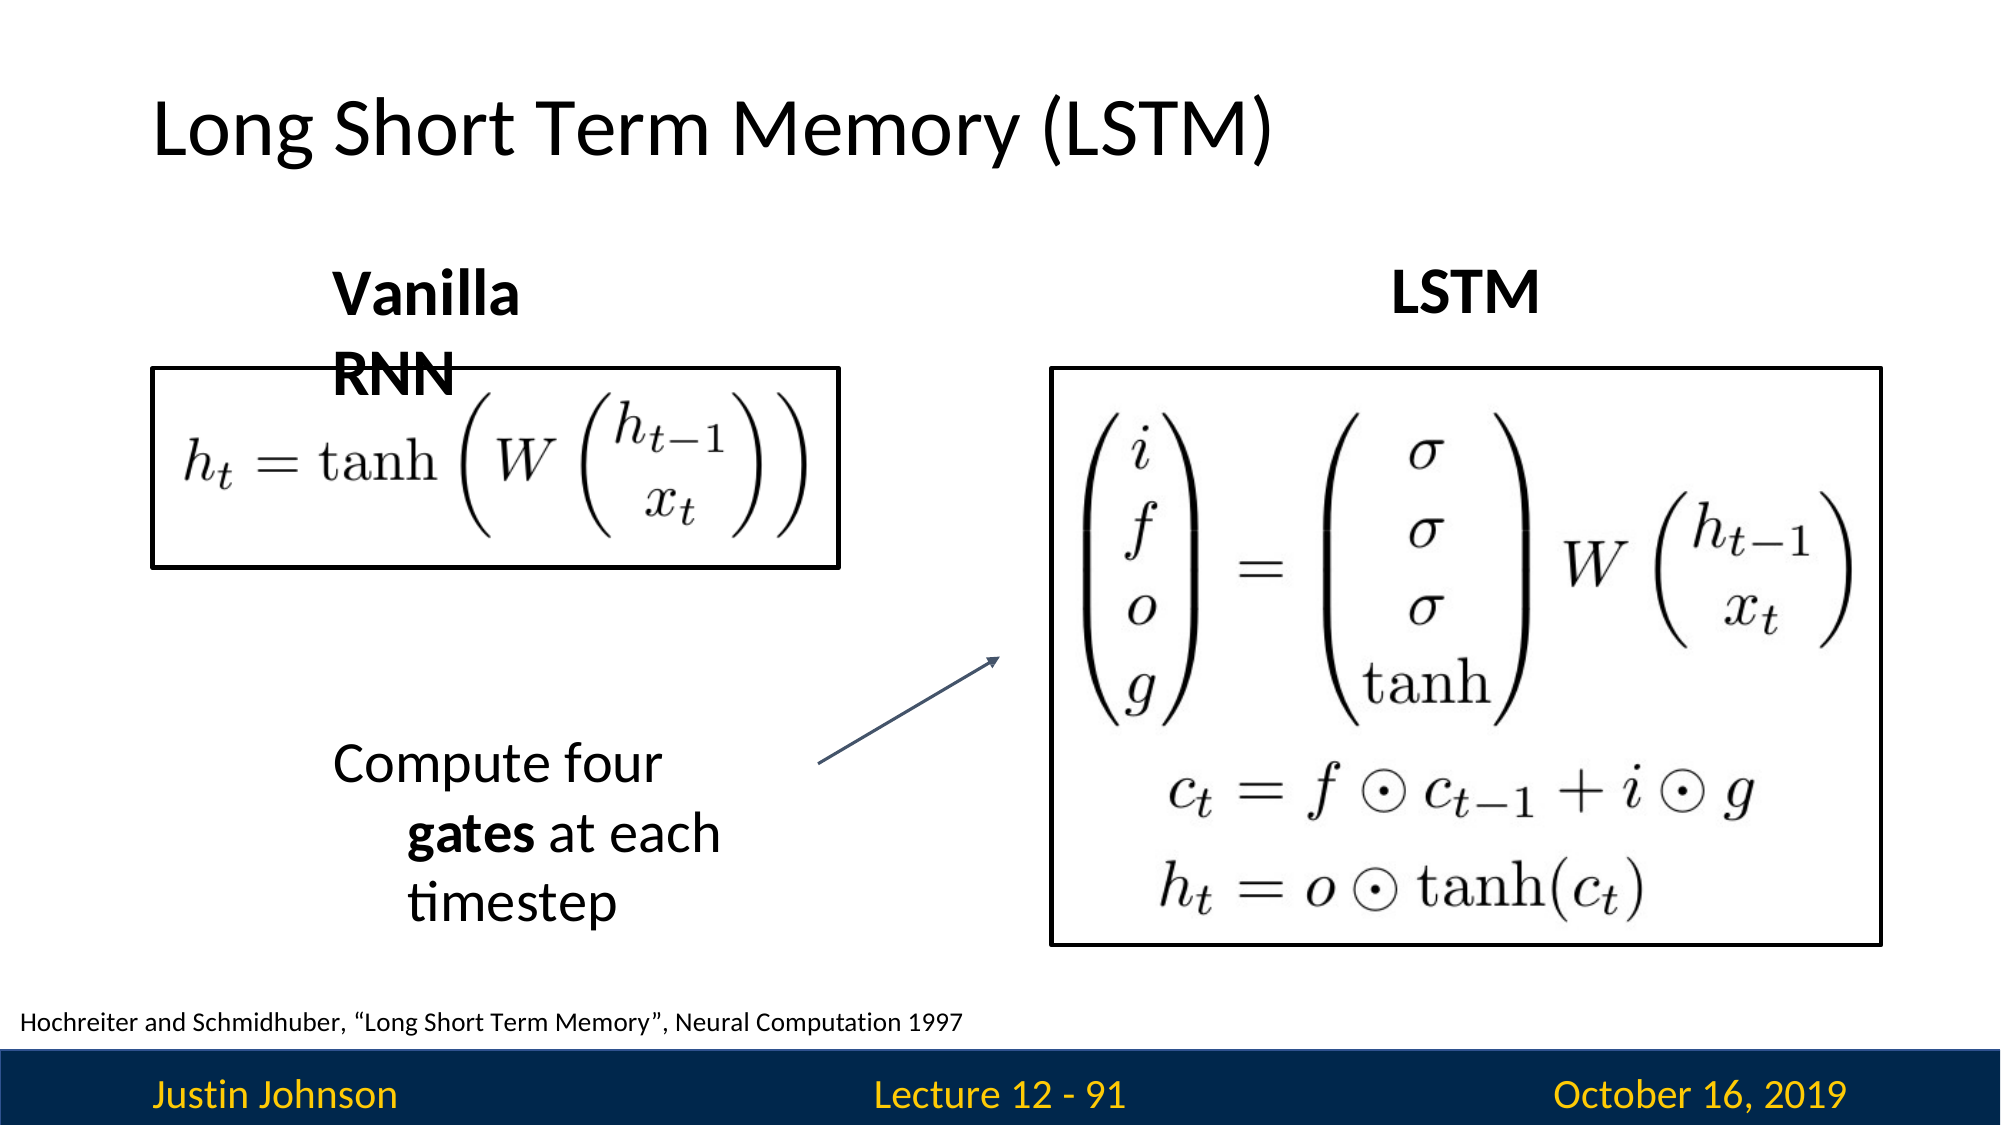

# Long Short Term Memory (LSTM)
LSTM
Vanilla RNN

Compute four gates at each timestep
Hochreiter and Schmidhuber, “Long Short Term Memory”, Neural Computation 1997
Justin Johnson
October 16, 2019
Lecture 12 - 91